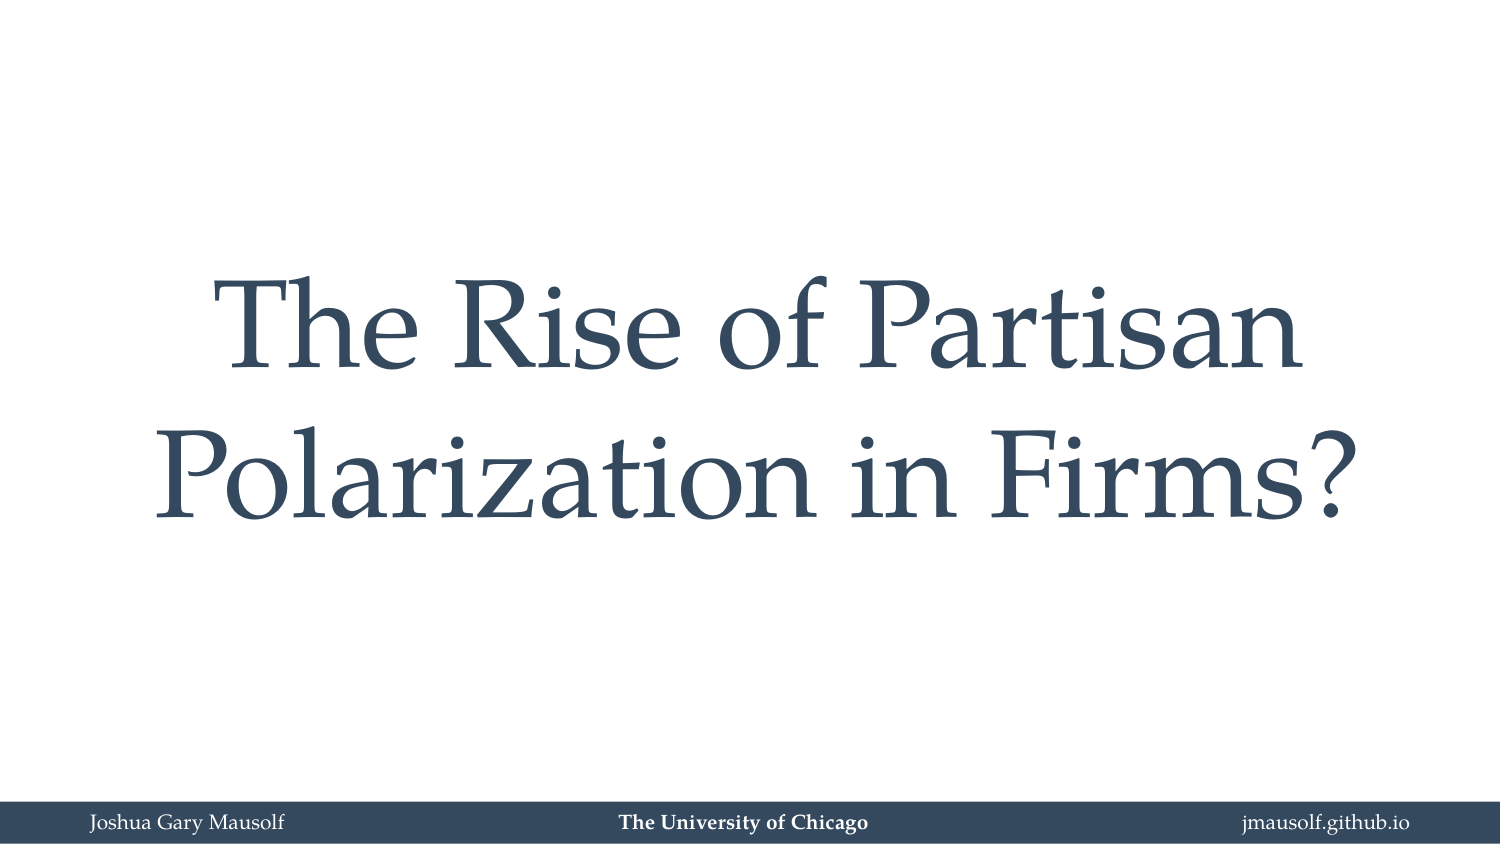

# The Rise of Partisan Polarization in Firms?